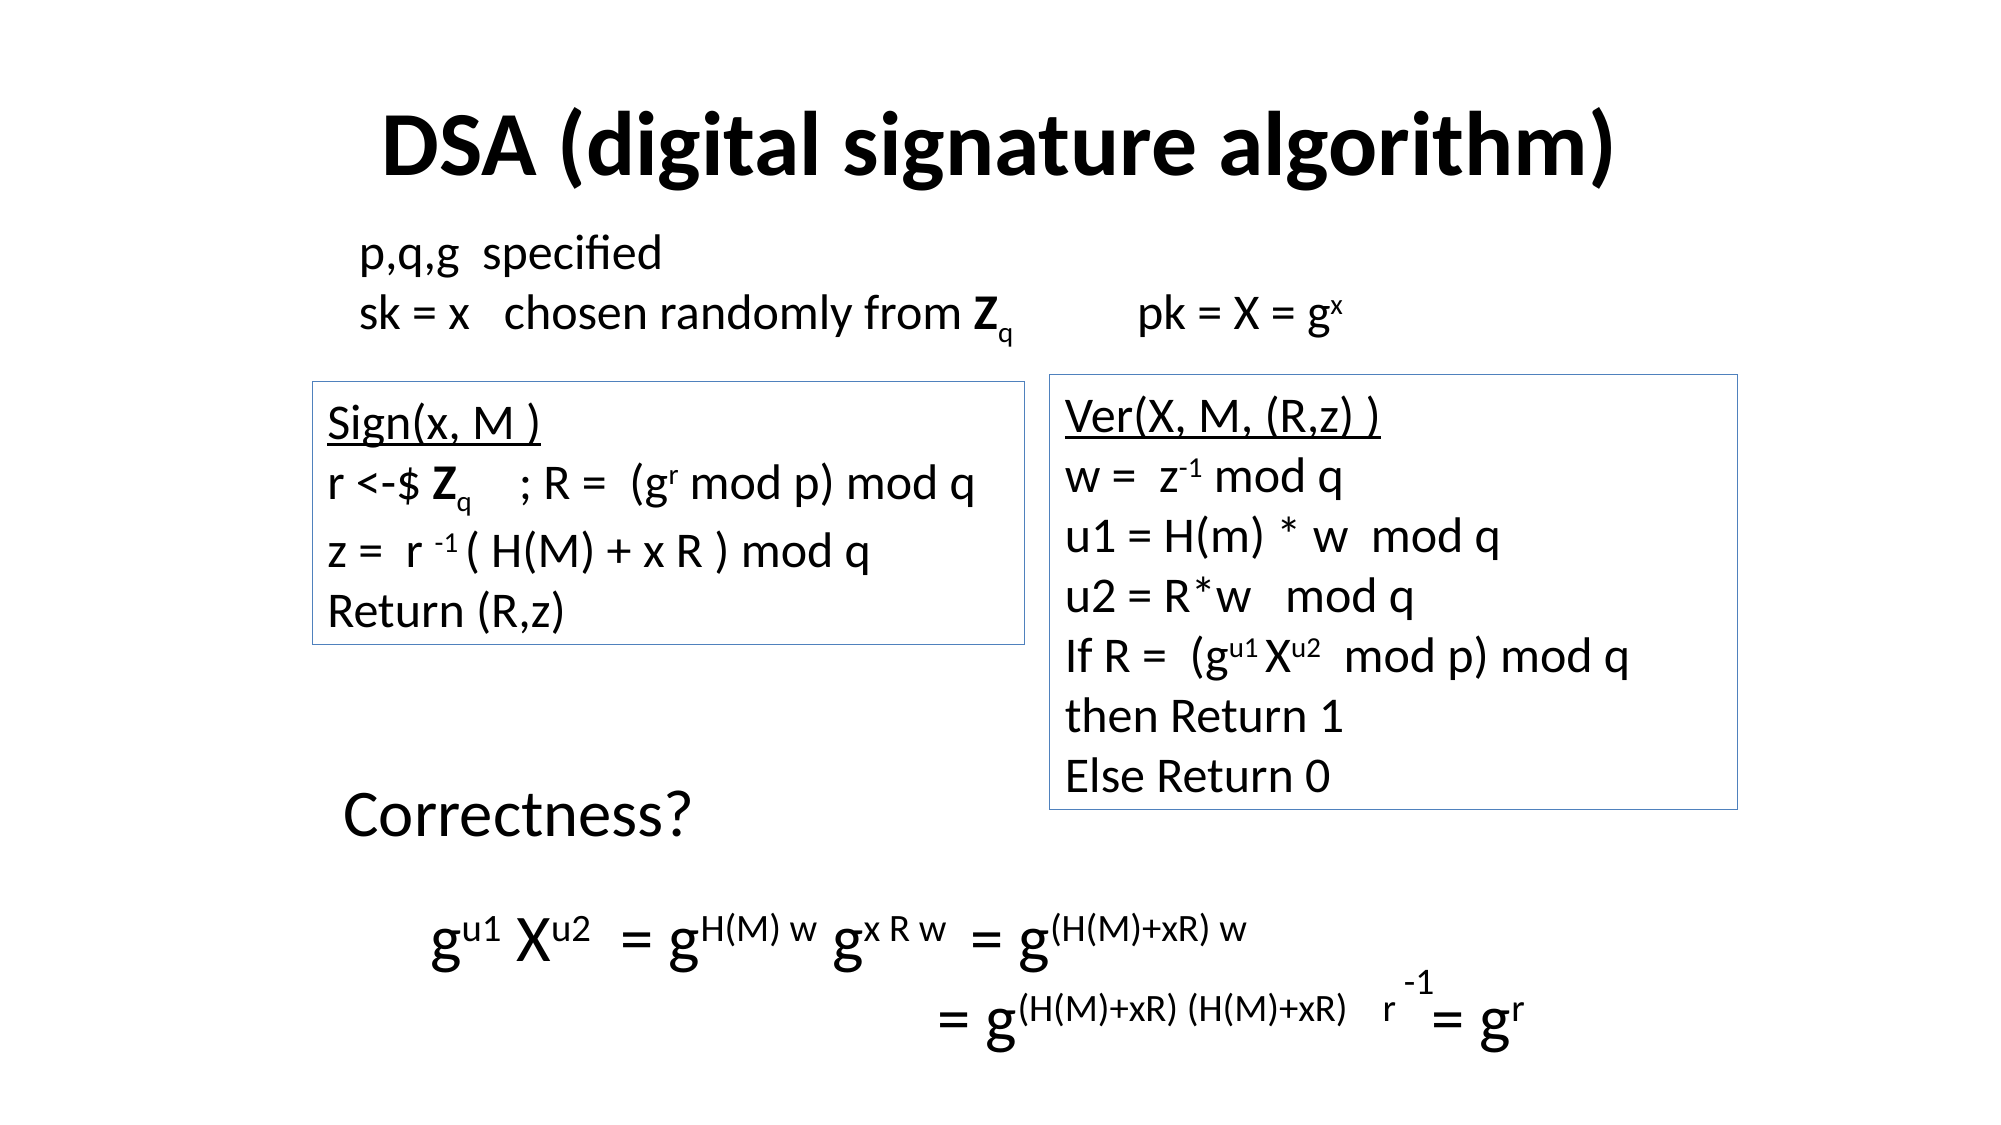

# DSA (digital signature algorithm)
p,q,g  specified
sk = x   chosen randomly from Zq           pk = X = gx
Ver(X, M, (R,z) )
w =  z-1 mod q
u1 = H(m) * w  mod q
u2 = R*w   mod q
If R =  (gu1 Xu2  mod p) mod q
then Return 1
Else Return 0
Sign(x, M )
r <-$ Zq     ; R =  (gr mod p) mod q
z =  r -1 ( H(M) + x R ) mod q
Return (R,z)
Correctness?
gu1 Xu2  = gH(M) w gx R w  = g(H(M)+xR) w
                                                          = g(H(M)+xR) (H(M)+xR)    r    = gr
-1